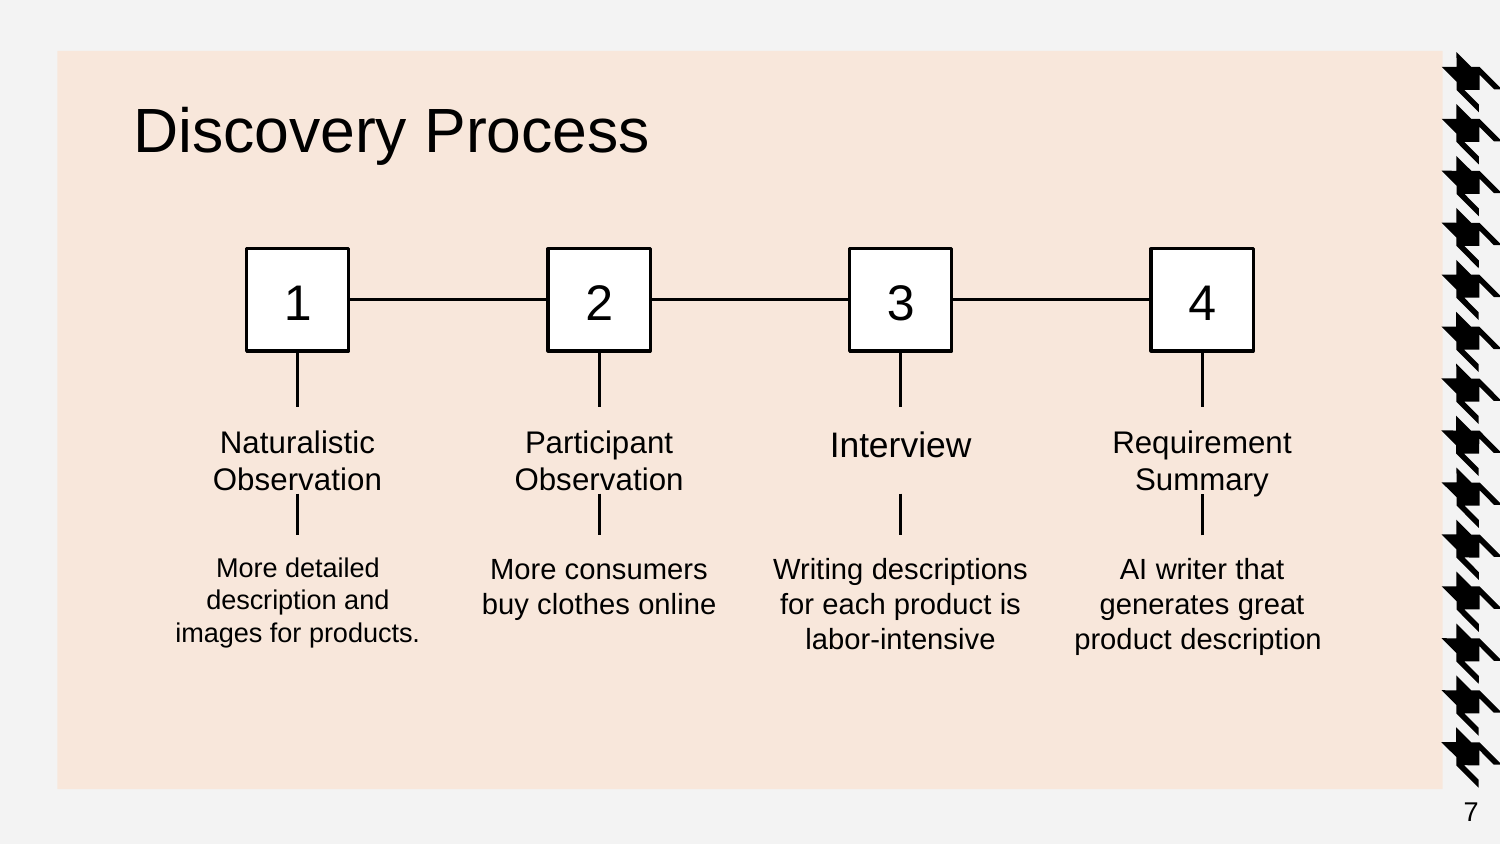

# Discovery Process

1
2
3
4
Naturalistic Observation
Participant
Observation
Interview
Requirement
Summary
More consumers buy clothes online
AI writer that generates great product description
More detailed description and images for products.
Writing descriptions for each product is labor-intensive
7